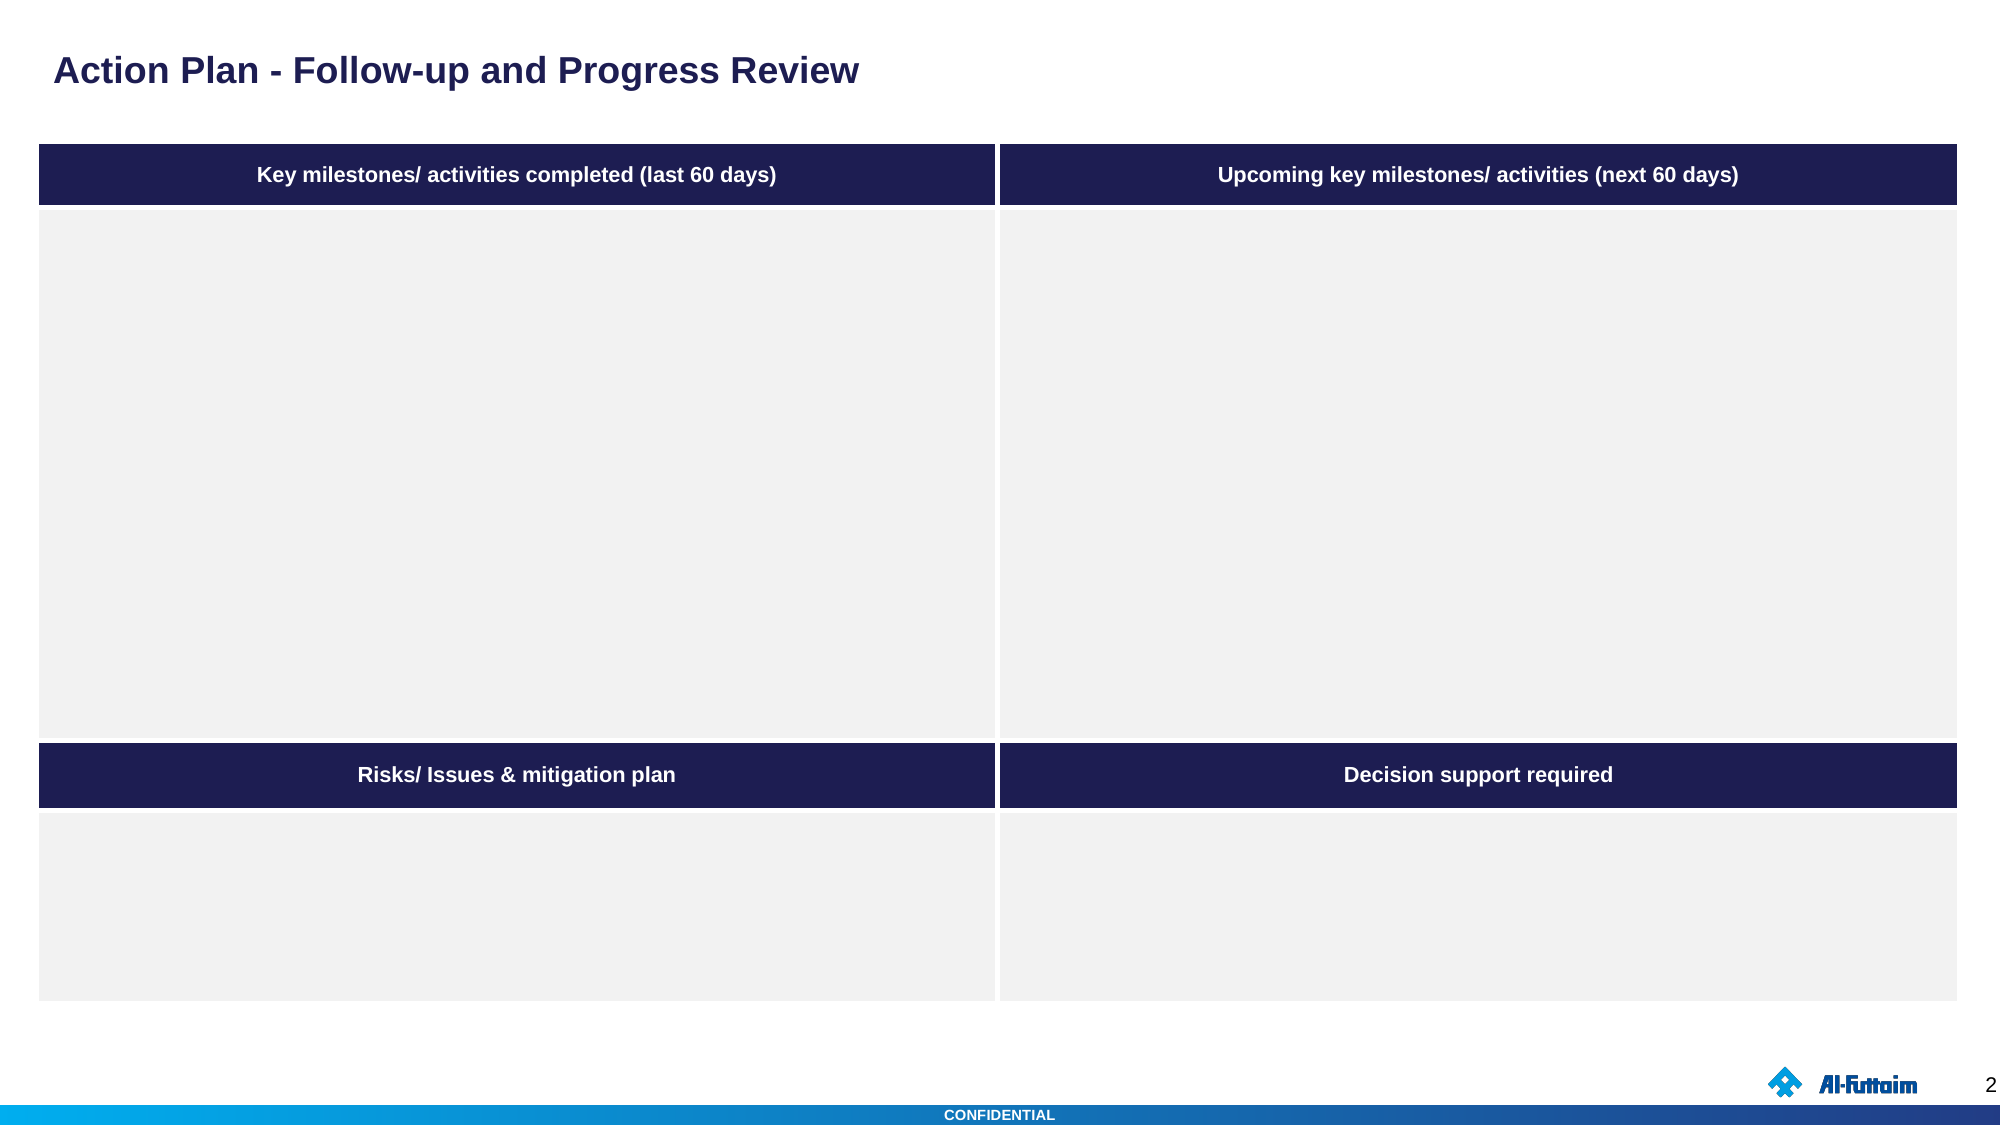

# Action Plan - Follow-up and Progress Review